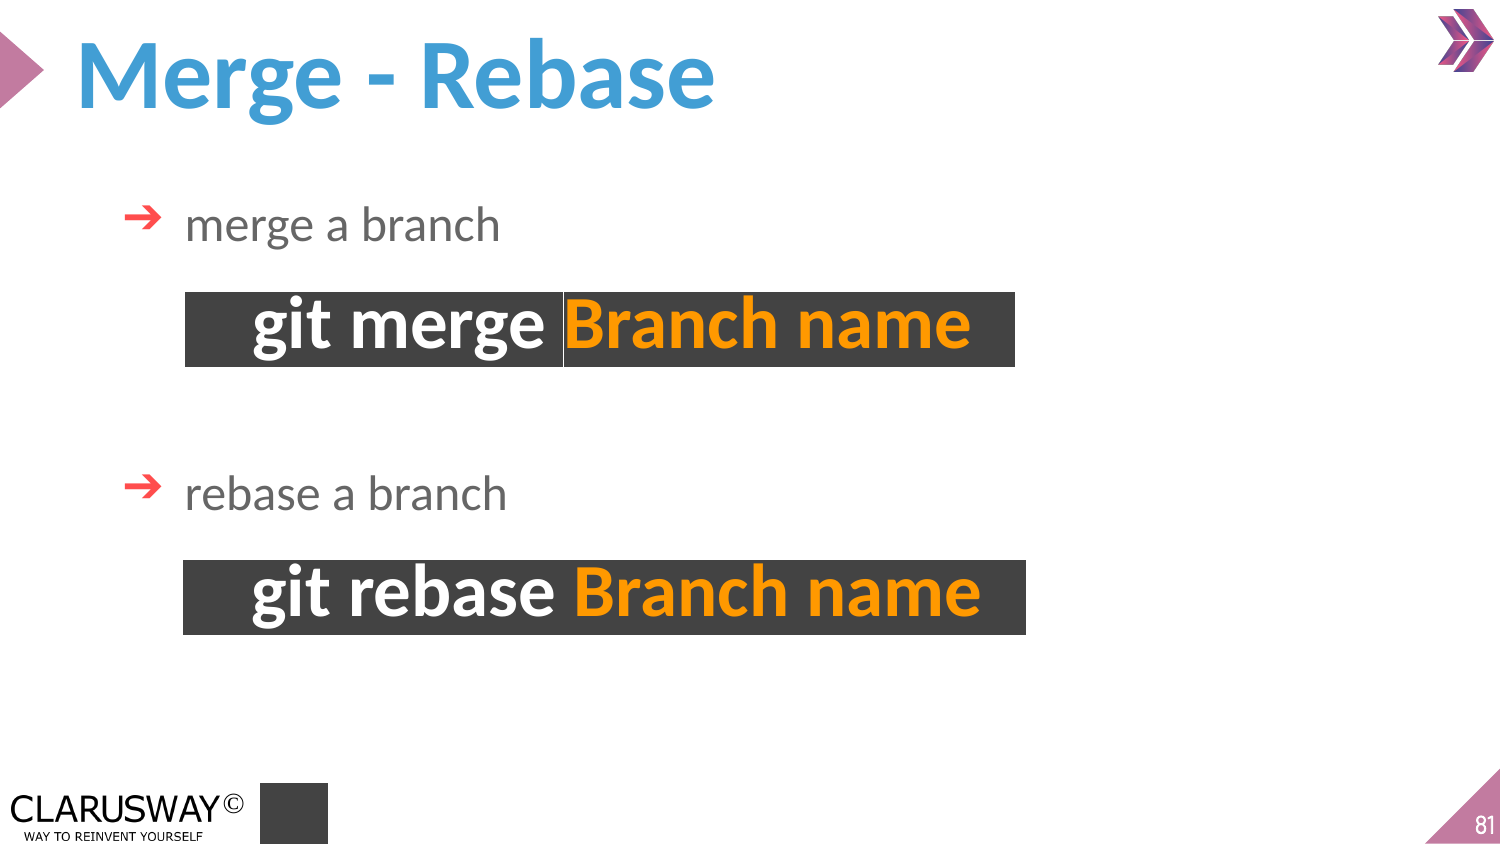

# Merge - Rebase
merge a branch
    git merge Branch name t

rebase a branch
    git rebase Branch name t

81